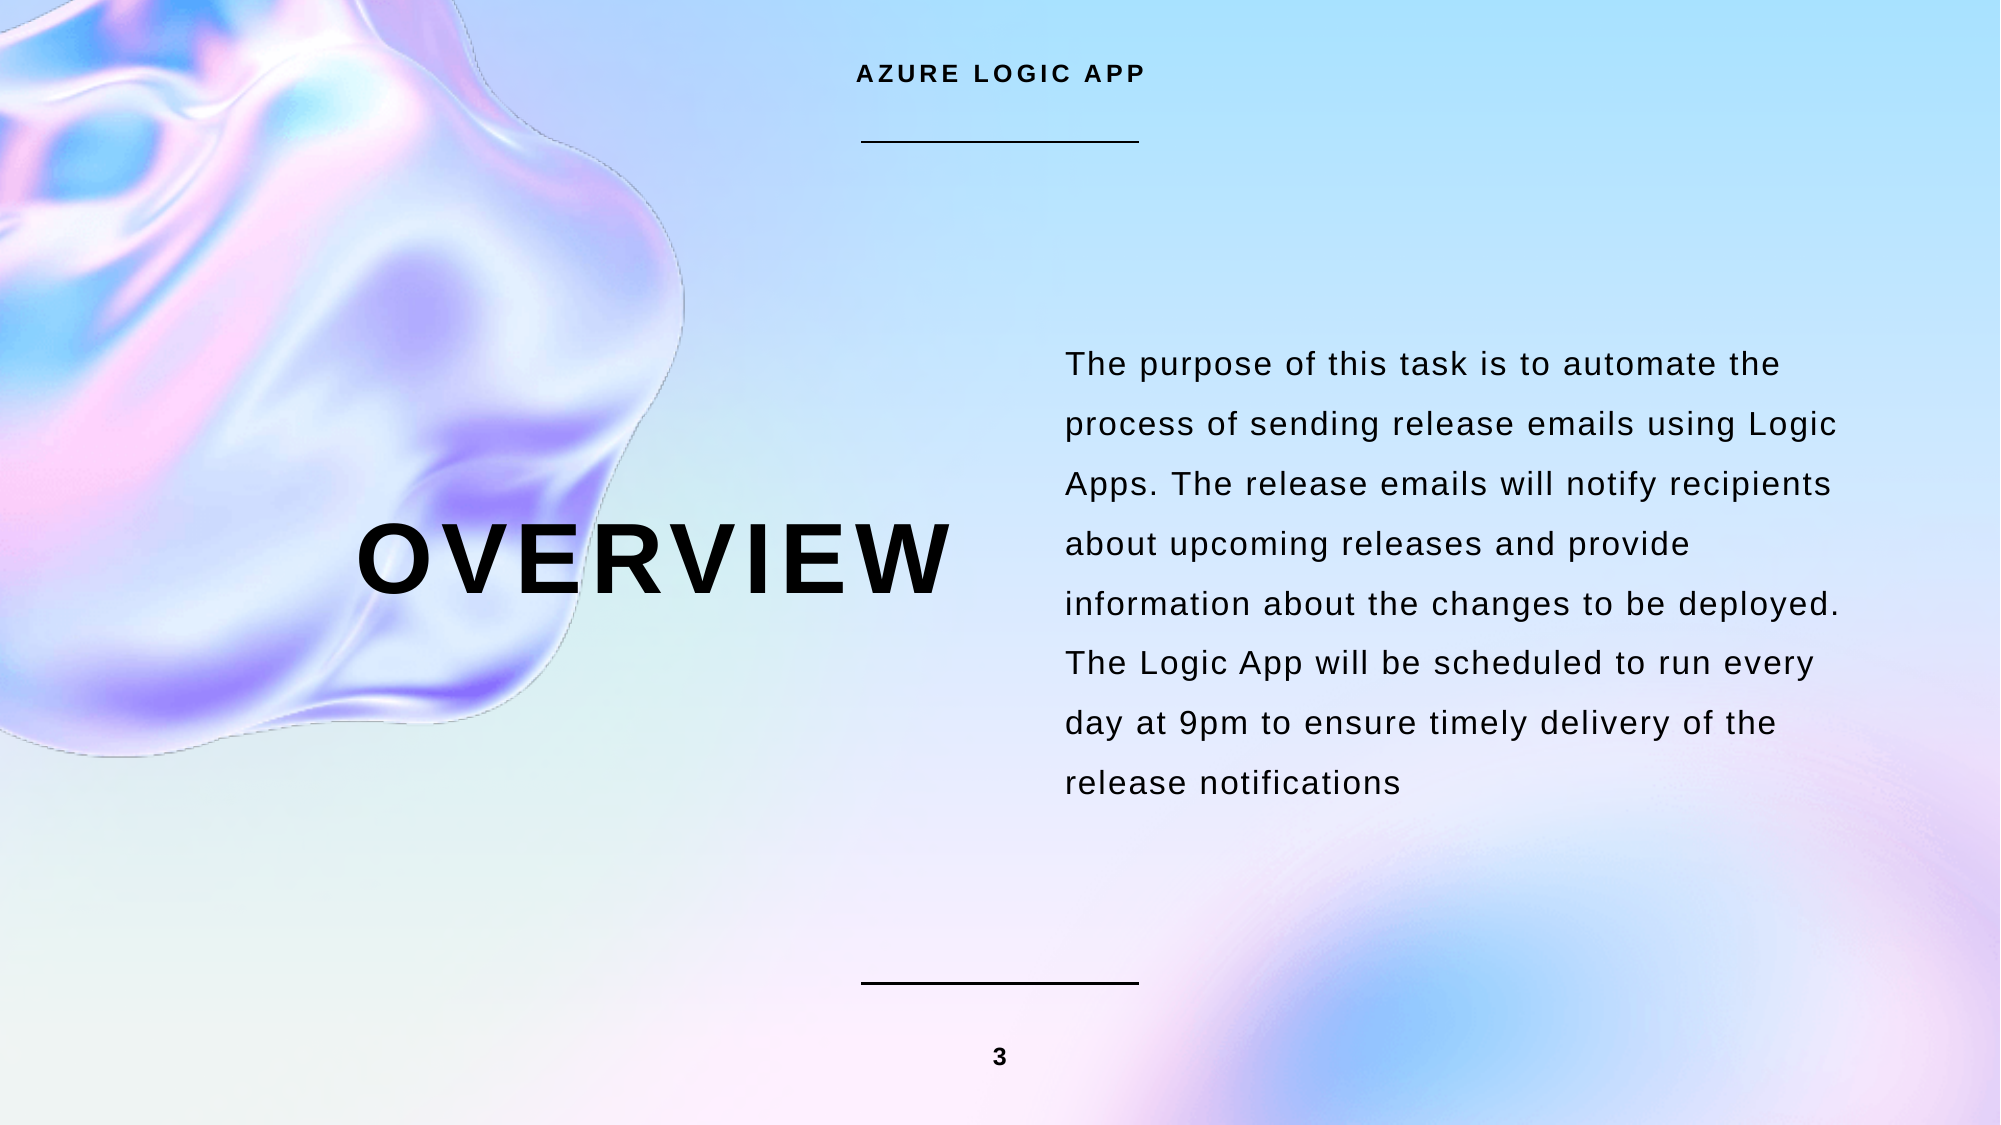

AZURE LOGIC APP
The purpose of this task is to automate the process of sending release emails using Logic Apps. The release emails will notify recipients about upcoming releases and provide information about the changes to be deployed. The Logic App will be scheduled to run every day at 9pm to ensure timely delivery of the release notifications
# Overview
3